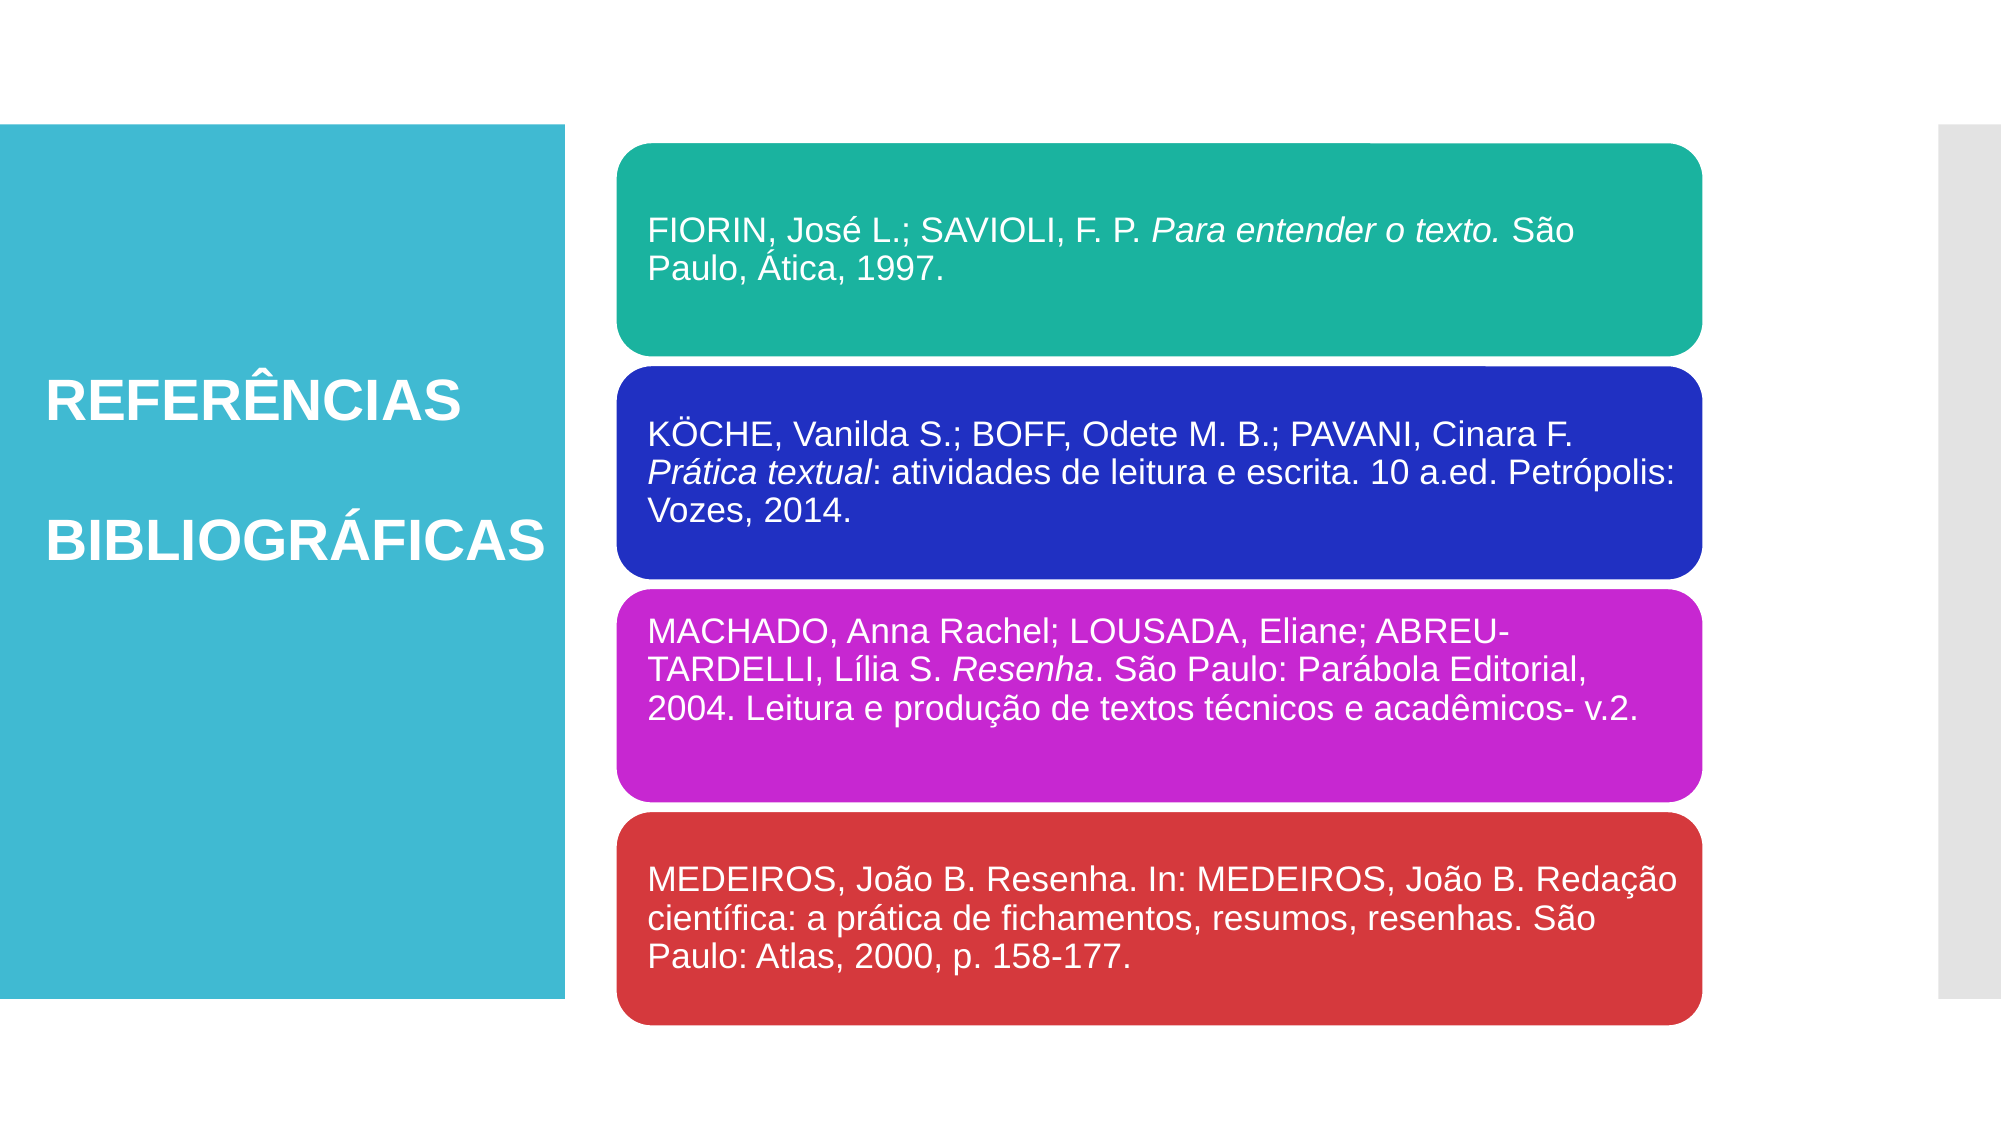

# Referências bibliográficas
FIORIN, José L.; SAVIOLI, F. P. Para entender o texto. São Paulo, Ática, 1997.
KÖCHE, Vanilda S.; BOFF, Odete M. B.; PAVANI, Cinara F. Prática textual: atividades de leitura e escrita. 10 a.ed. Petrópolis: Vozes, 2014.
MACHADO, Anna Rachel; LOUSADA, Eliane; ABREU-TARDELLI, Lília S. Resenha. São Paulo: Parábola Editorial, 2004. Leitura e produção de textos técnicos e acadêmicos- v.2.

MEDEIROS, João B. Resenha. In: MEDEIROS, João B. Redação científica: a prática de fichamentos, resumos, resenhas. São Paulo: Atlas, 2000, p. 158-177.
REFERÊNCIAS

BIBLIOGRÁFICAS